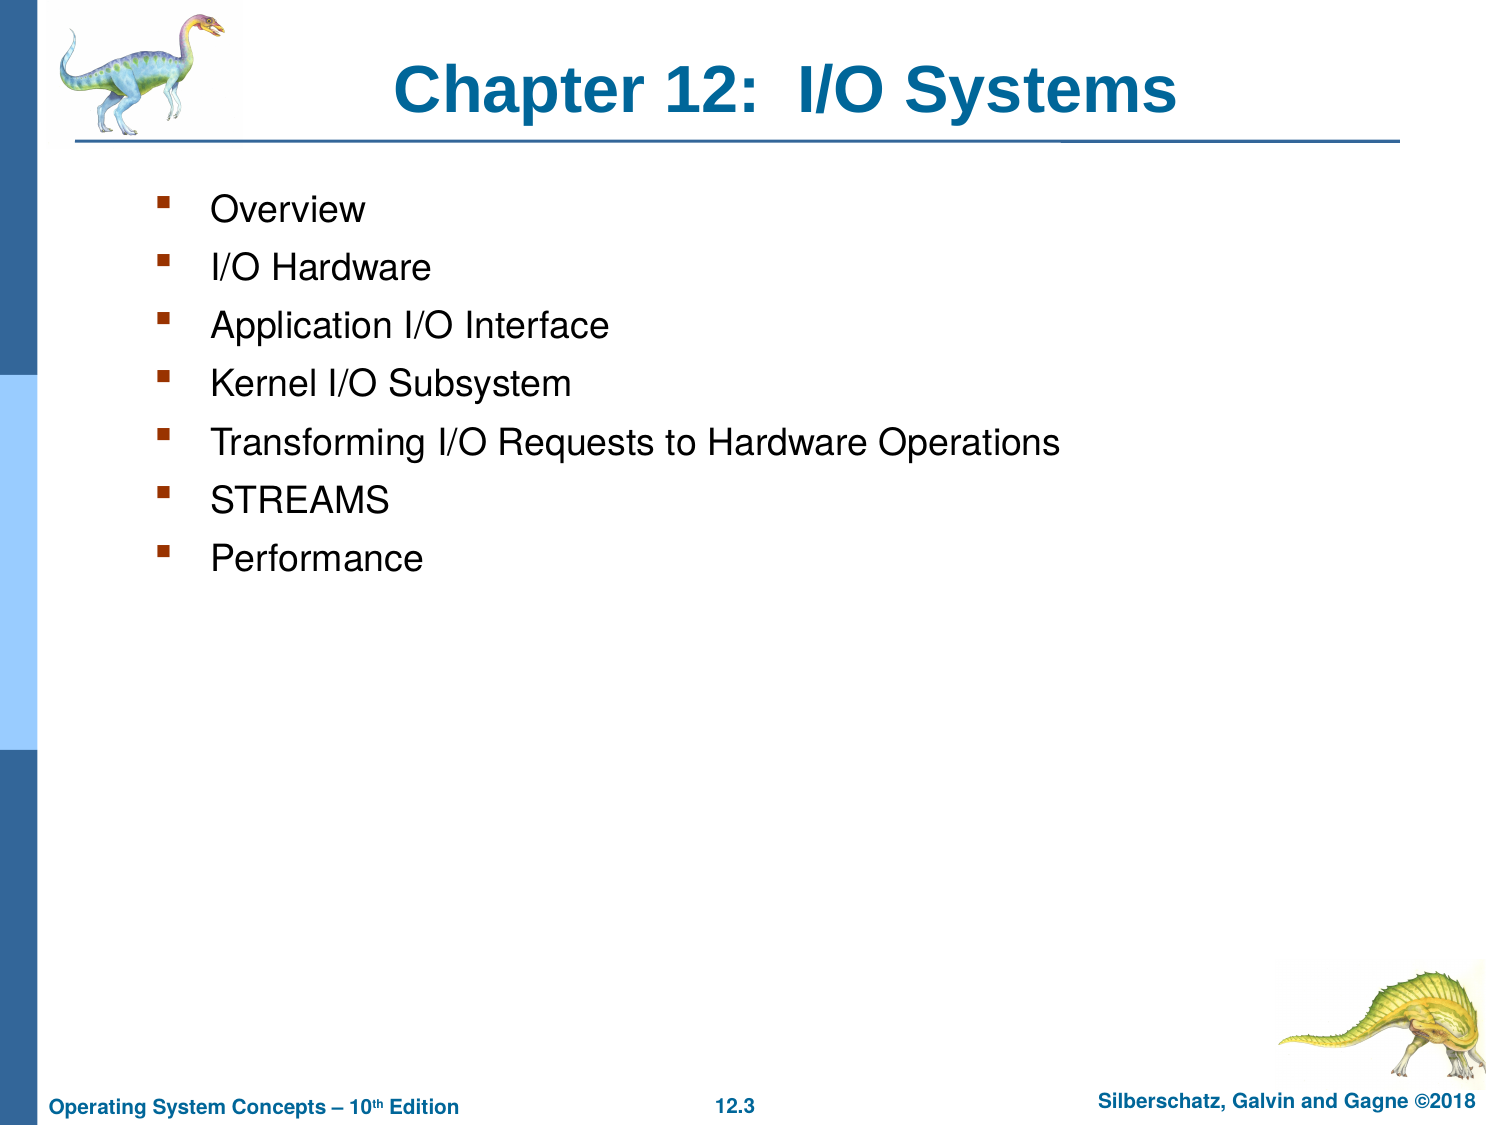

# Chapter 12:  I/O Systems
Overview
I/O Hardware
Application I/O Interface
Kernel I/O Subsystem
Transforming I/O Requests to Hardware Operations
STREAMS
Performance